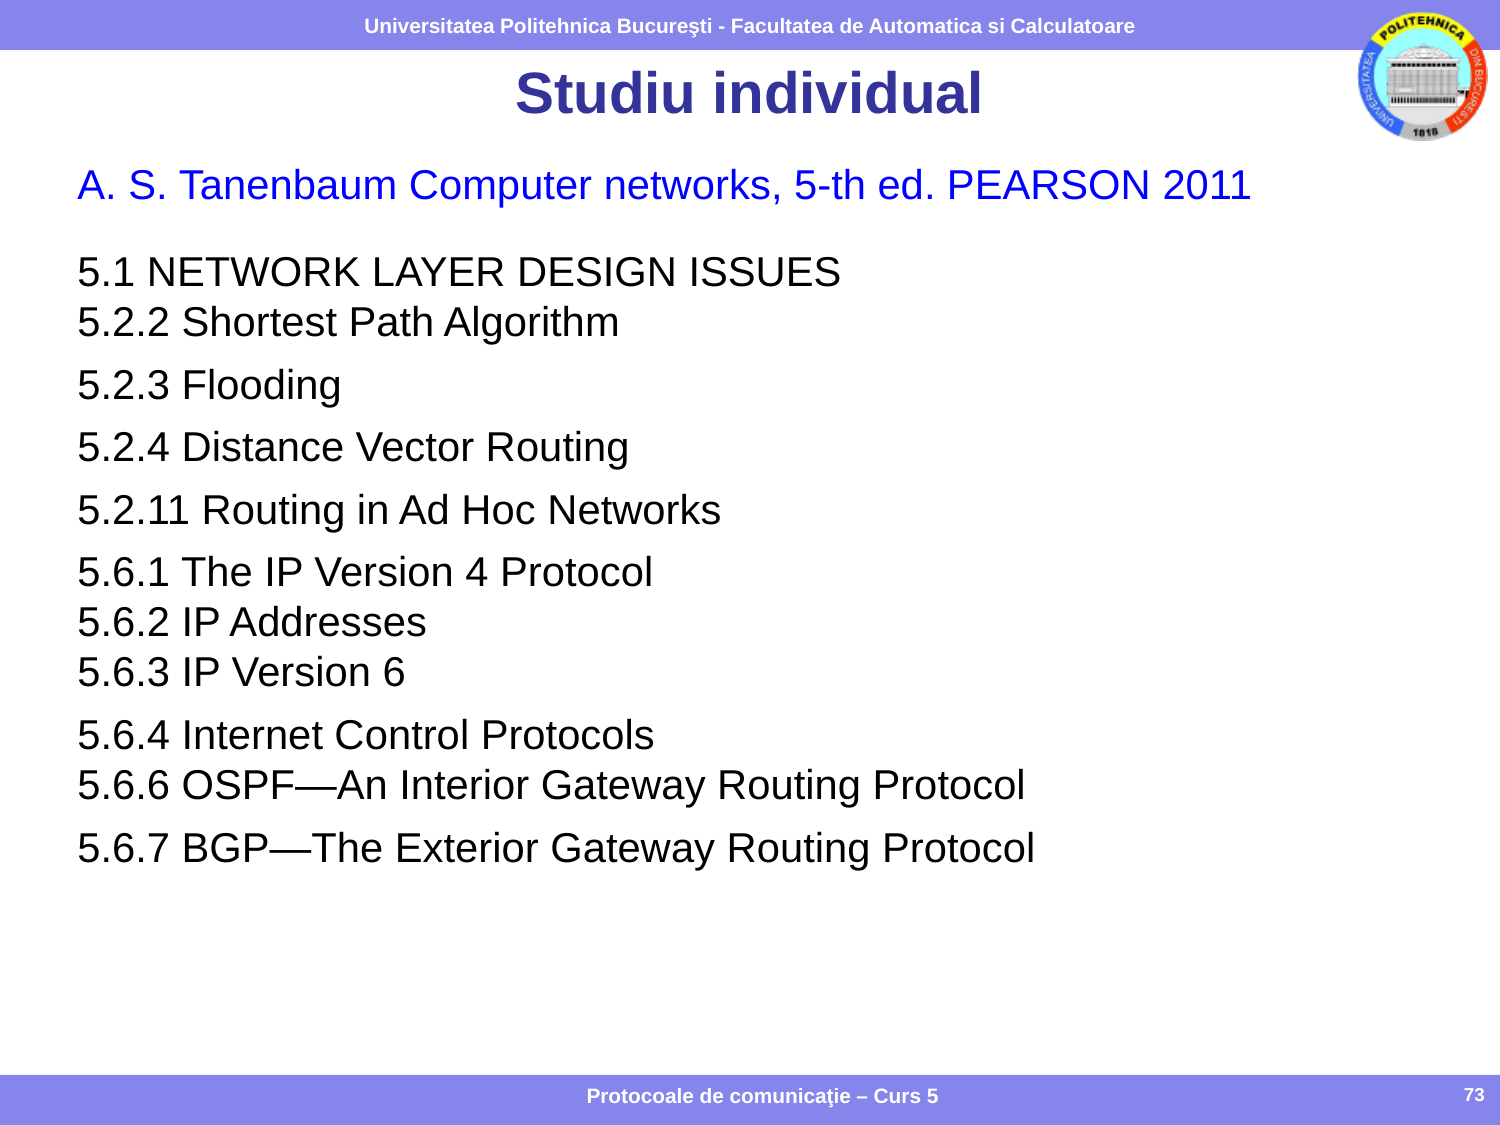

# Studiu individual
A. S. Tanenbaum Computer networks, 5-th ed. PEARSON 2011
5.1 NETWORK LAYER DESIGN ISSUES
5.2.2 Shortest Path Algorithm
5.2.3 Flooding
5.2.4 Distance Vector Routing
5.2.11 Routing in Ad Hoc Networks
5.6.1 The IP Version 4 Protocol
5.6.2 IP Addresses
5.6.3 IP Version 6
5.6.4 Internet Control Protocols
5.6.6 OSPF—An Interior Gateway Routing Protocol
5.6.7 BGP—The Exterior Gateway Routing Protocol

Protocoale de comunicaţie – Curs 5
73